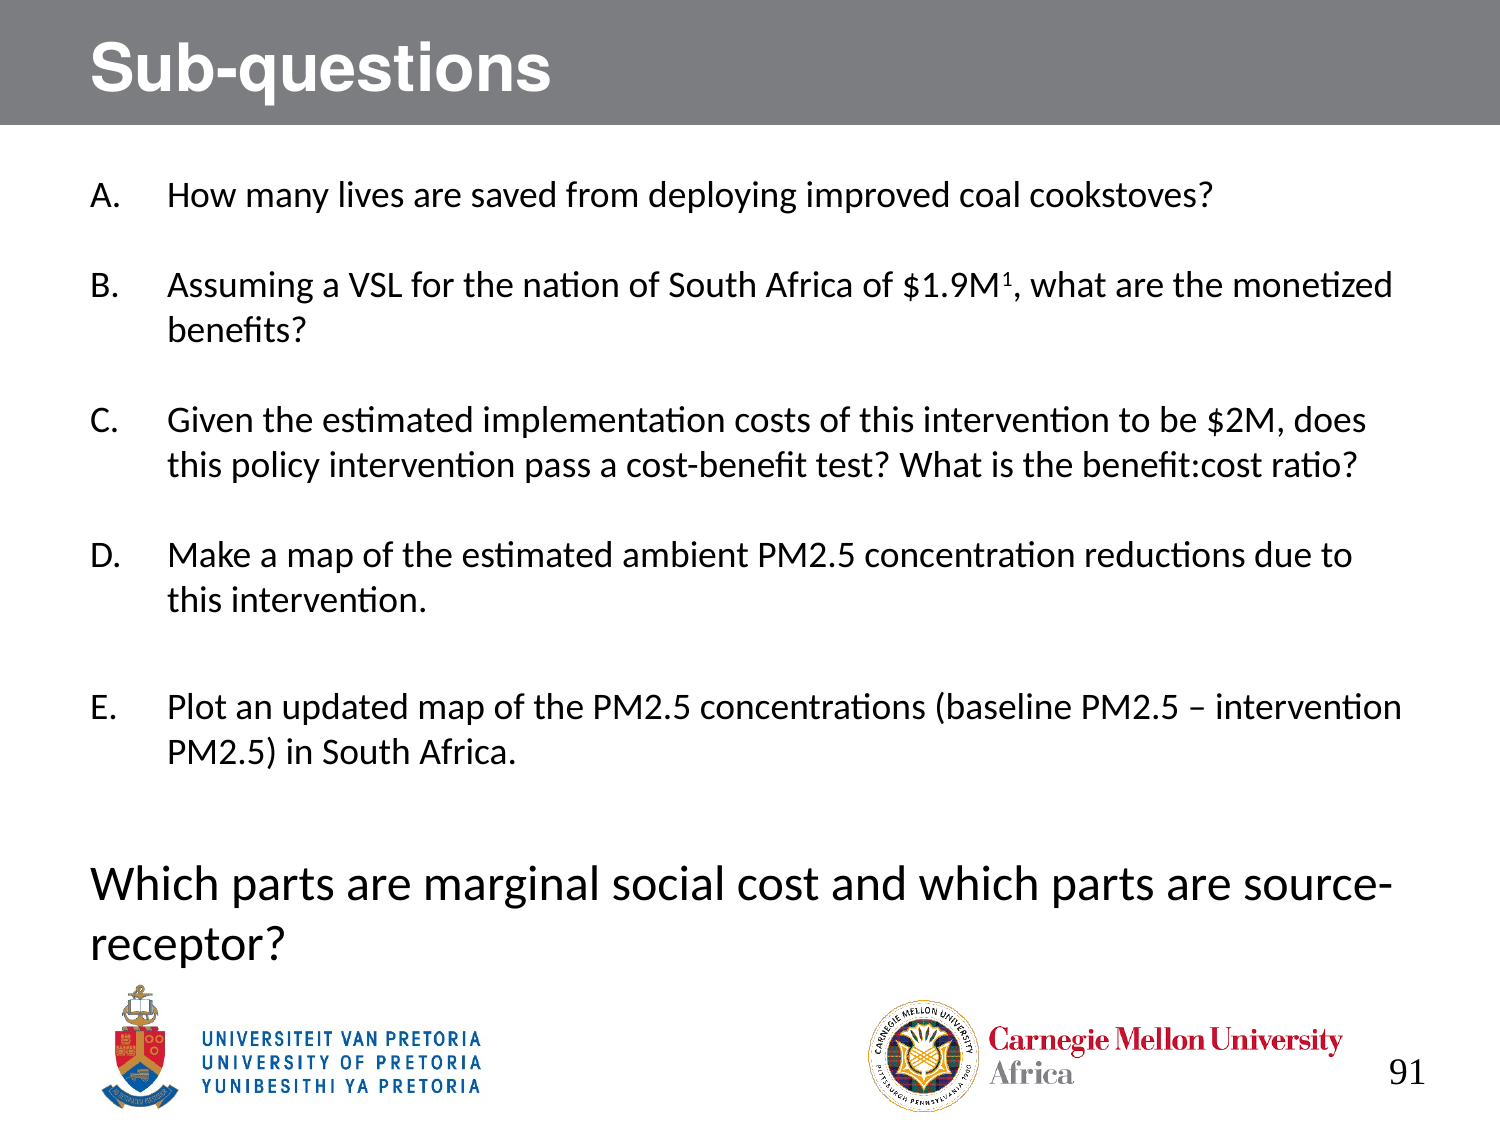

# Sub-questions
How many lives are saved from deploying improved coal cookstoves?

Assuming a VSL for the nation of South Africa of $1.9M1, what are the monetized benefits?

Given the estimated implementation costs of this intervention to be $2M, does this policy intervention pass a cost-benefit test? What is the benefit:cost ratio?

Make a map of the estimated ambient PM2.5 concentration reductions due to this intervention.

Plot an updated map of the PM2.5 concentrations (baseline PM2.5 – intervention PM2.5) in South Africa.

Which parts are marginal social cost and which parts are source-receptor?